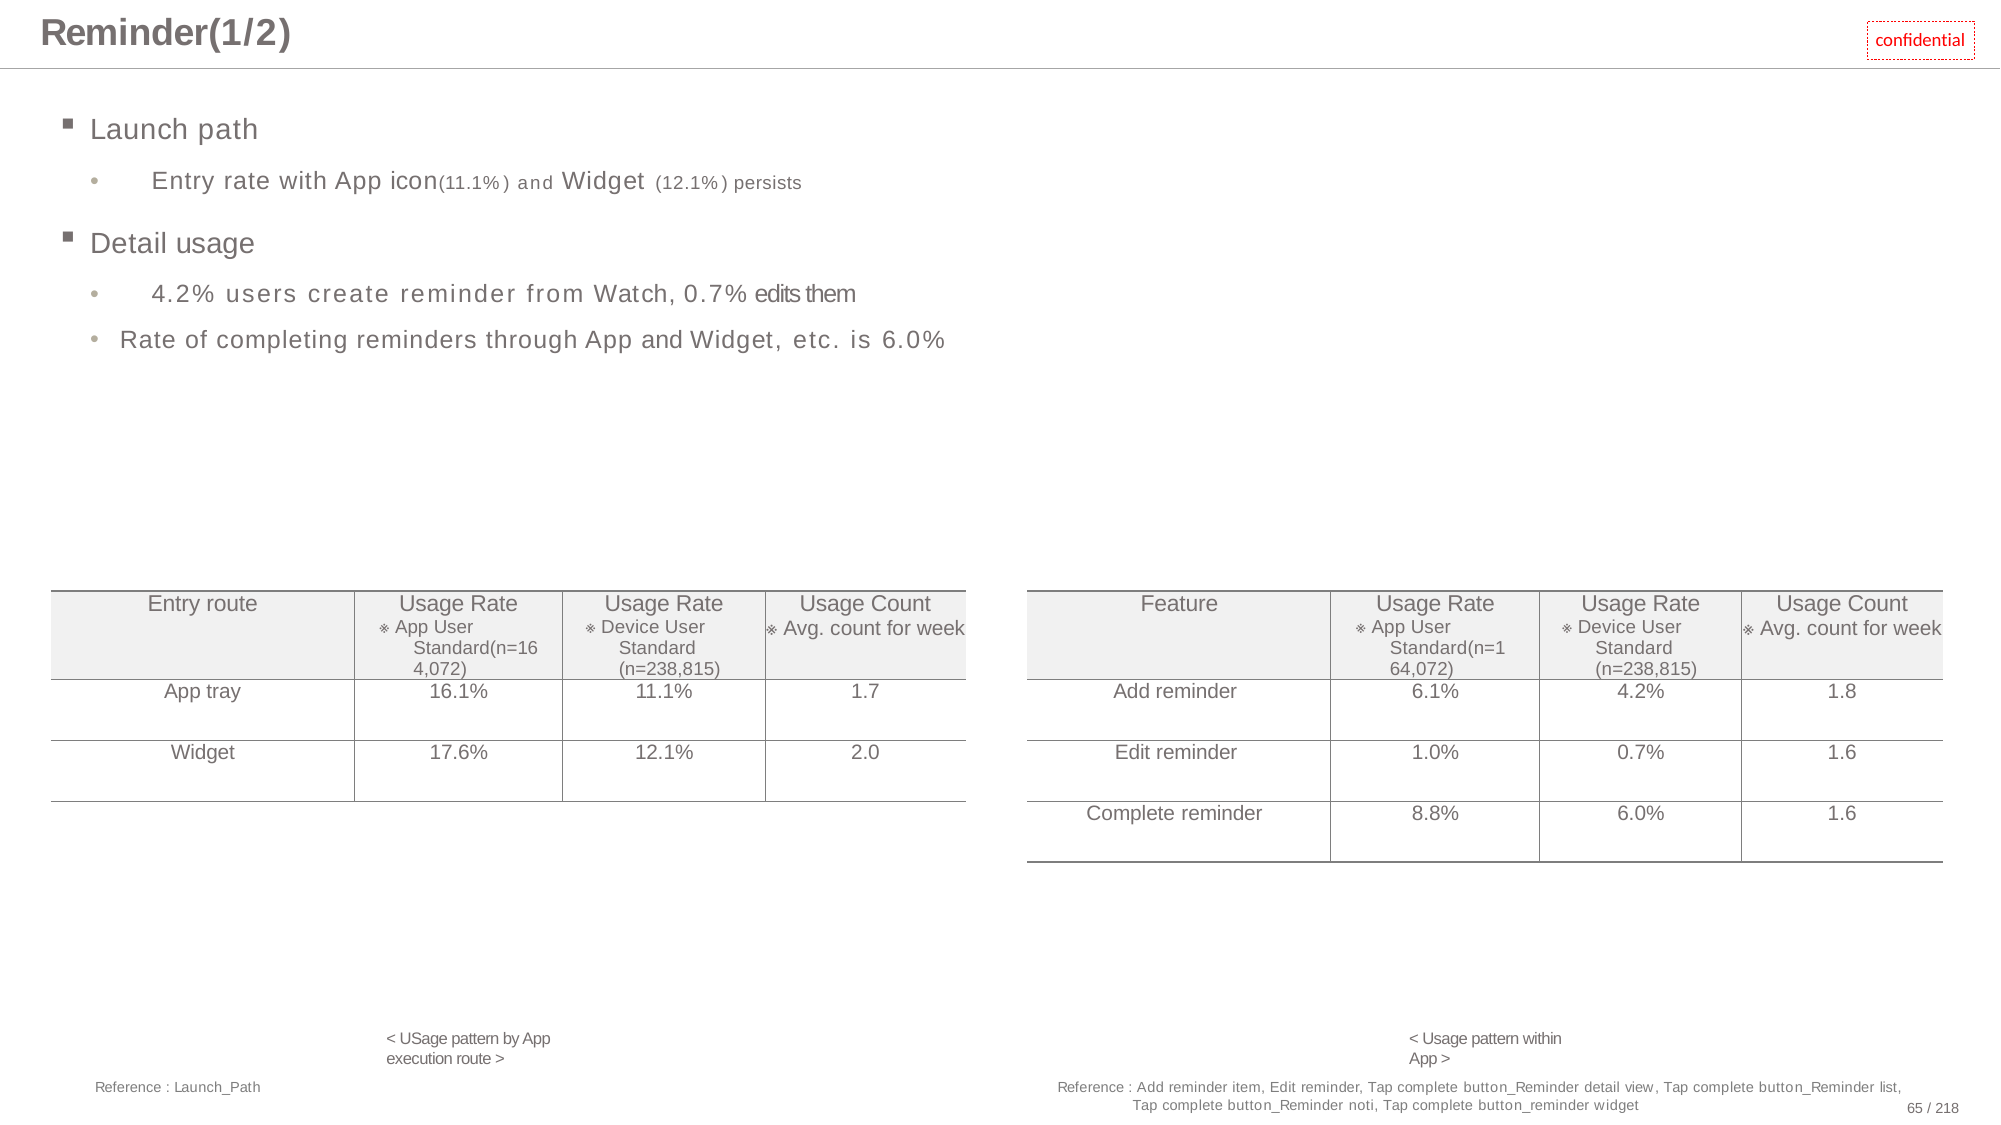

# Reminder(1/2)
confidential
Launch path

•	Entry rate with App icon(11.1%) and Widget (12.1%) persists

Detail usage

•	4.2% users create reminder from Watch, 0.7% edits them

Rate of completing reminders through App and Widget, etc. is 6.0%
| Entry route | Usage Rate ※ App User Standard(n=164,072) | Usage Rate ※ Device User Standard (n=238,815) | Usage Count ※ Avg. count for week |
| --- | --- | --- | --- |
| App tray | 16.1% | 11.1% | 1.7 |
| Widget | 17.6% | 12.1% | 2.0 |
| Feature | Usage Rate ※ App User Standard(n=164,072) | Usage Rate ※ Device User Standard (n=238,815) | Usage Count ※ Avg. count for week |
| --- | --- | --- | --- |
| Add reminder | 6.1% | 4.2% | 1.8 |
| Edit reminder | 1.0% | 0.7% | 1.6 |
| Complete reminder | 8.8% | 6.0% | 1.6 |
< USage pattern by App execution route >
< Usage pattern within App >
Reference : Launch_Path
Reference : Add reminder item, Edit reminder, Tap complete button_Reminder detail view, Tap complete button_Reminder list,
Tap complete button_Reminder noti, Tap complete button_reminder widget
65 / 218